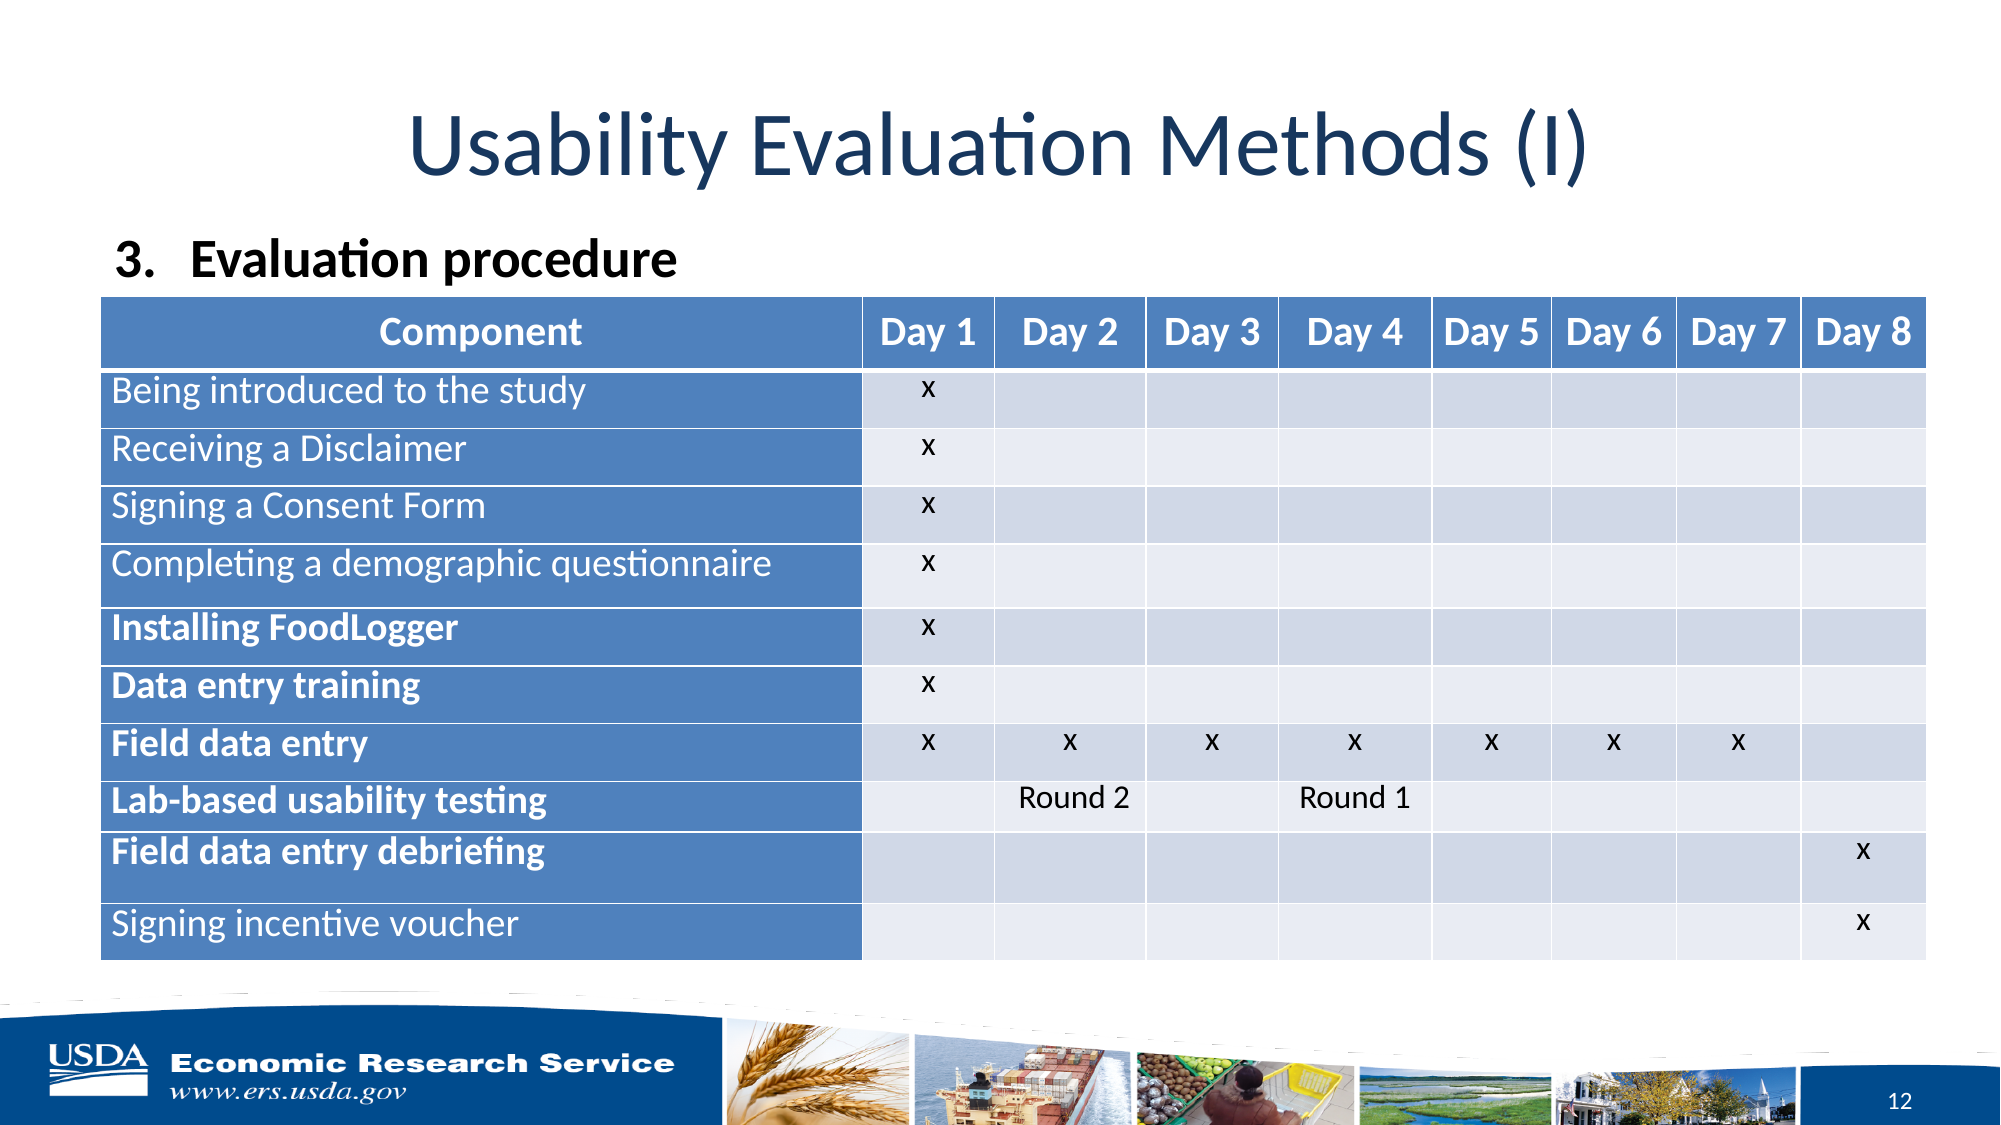

# Usability Evaluation Methods (I)
Evaluation procedure

| Component | Day 1 | Day 2 | Day 3 | Day 4 | Day 5 | Day 6 | Day 7 | Day 8 |
| --- | --- | --- | --- | --- | --- | --- | --- | --- |
| Being introduced to the study | x |  |  |  |  |  |  |  |
| Receiving a Disclaimer | x |  |  |  |  |  |  |  |
| Signing a Consent Form | x |  |  |  |  |  |  |  |
| Completing a demographic questionnaire | x |  |  |  |  |  |  |  |
| Installing FoodLogger | x |  |  |  |  |  |  |  |
| Data entry training | x |  |  |  |  |  |  |  |
| Field data entry | x | x | x | x | x | x | x |  |
| Lab-based usability testing |  | Round 2 |  | Round 1 |  |  |  |  |
| Field data entry debriefing |  |  |  |  |  |  |  | x |
| Signing incentive voucher |  |  |  |  |  |  |  | x |